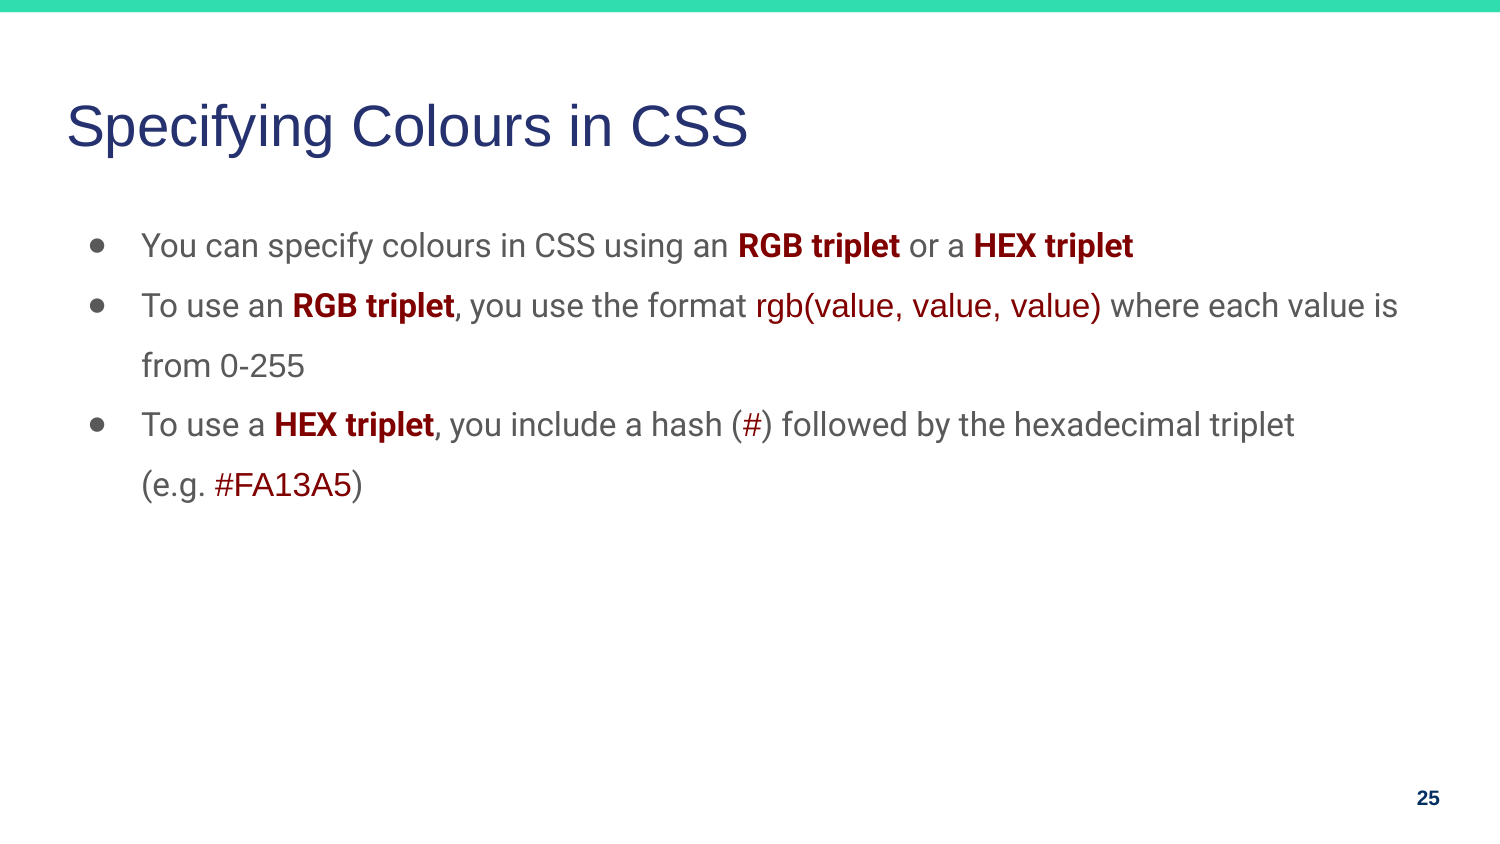

# Specifying Colours in CSS
You can specify colours in CSS using an RGB triplet or a HEX triplet
To use an RGB triplet, you use the format rgb(value, value, value) where each value is from 0-255
To use a HEX triplet, you include a hash (#) followed by the hexadecimal triplet
(e.g. #FA13A5)

25